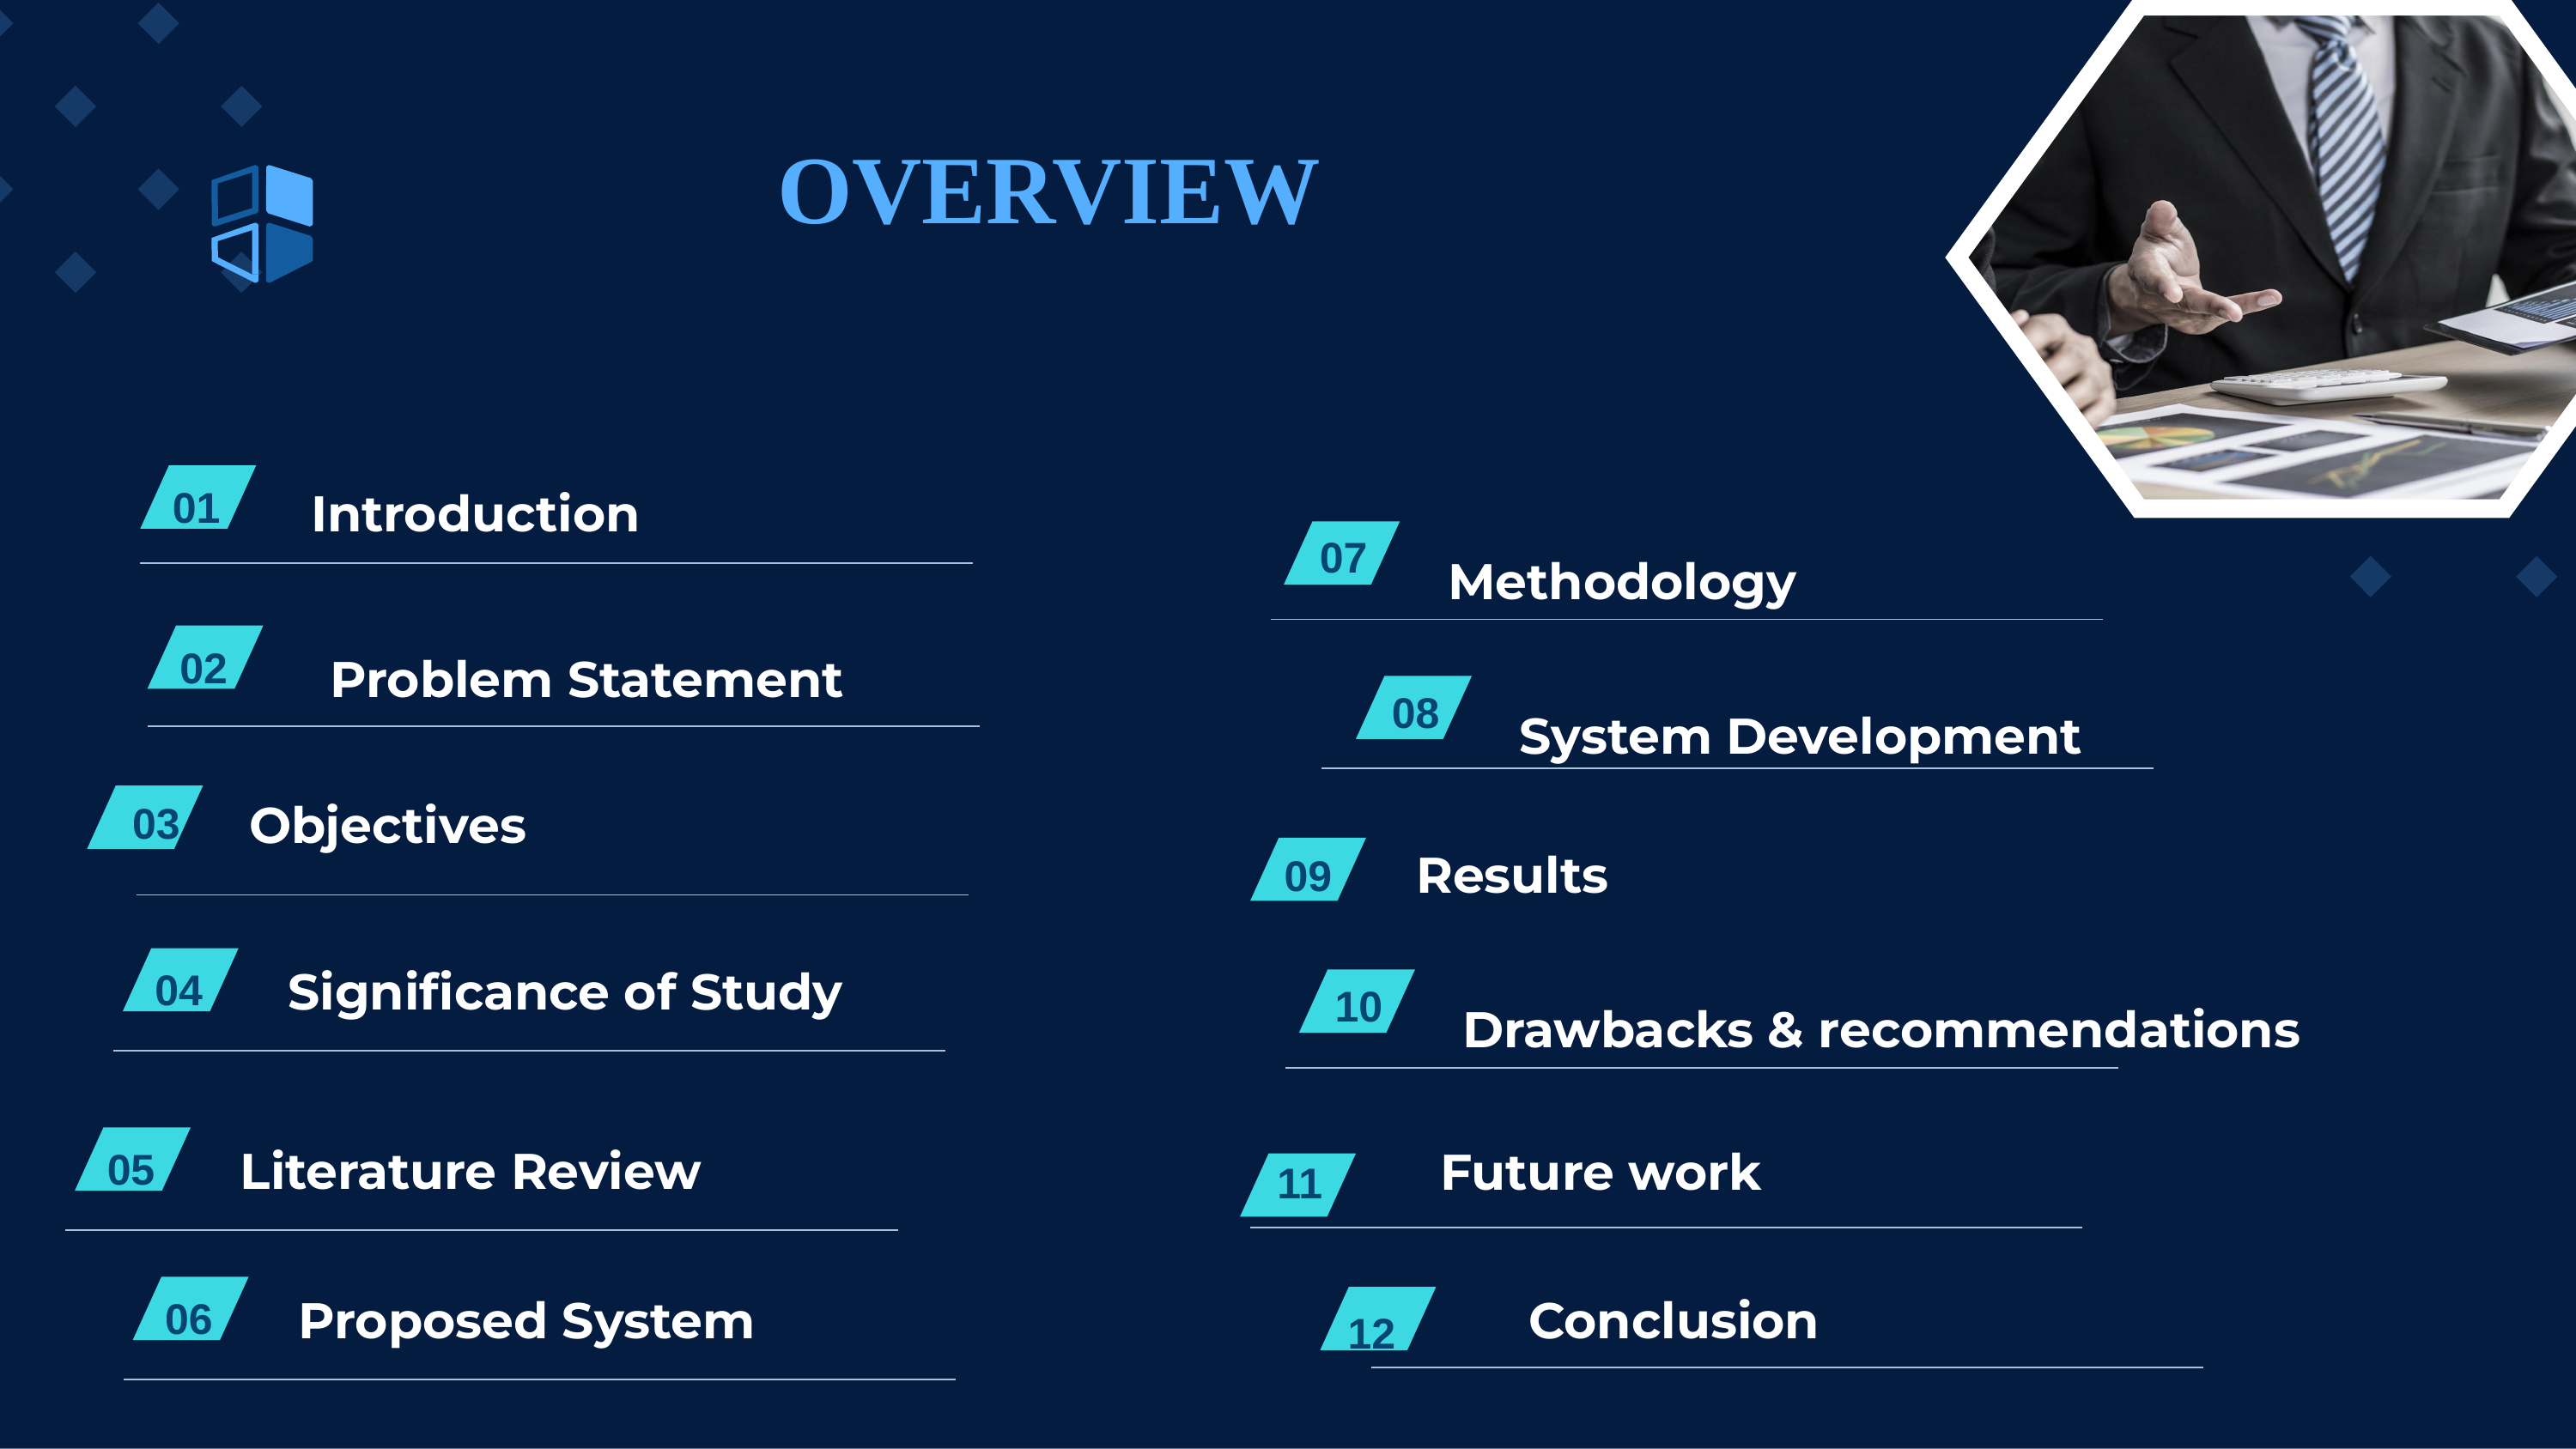

OVERVIEW

01
Introduction
07

Methodology

02
Problem Statement
08

System Development
Objectives

03
Results

09

Significance of Study
04
10

Drawbacks & recommendations

Literature Review
Future work
05
11

Proposed System
Conclusion
06

12